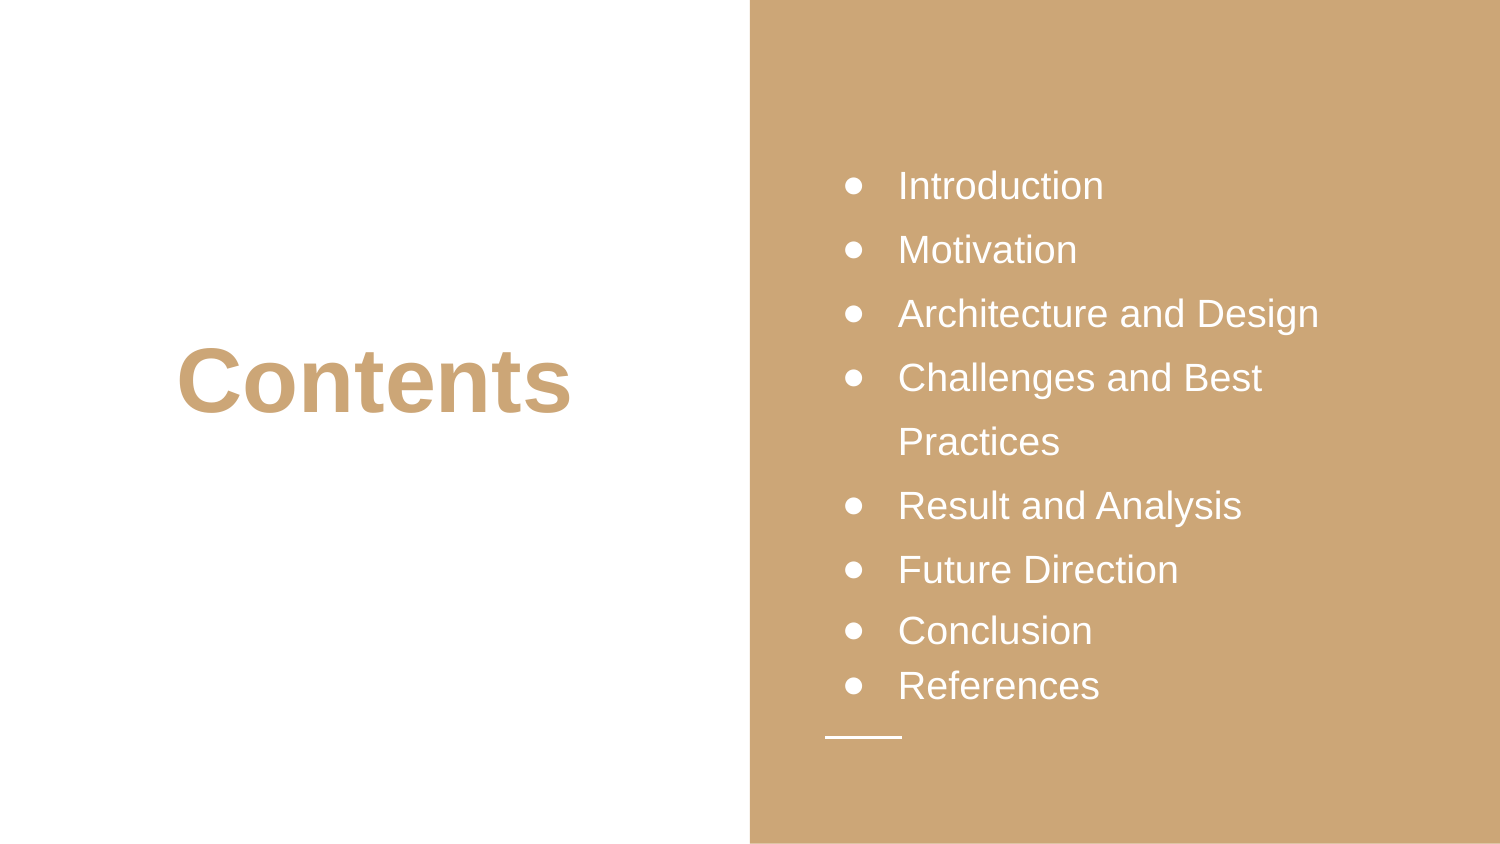

Introduction
Motivation
Architecture and Design
Challenges and Best Practices
Result and Analysis
Future Direction
Conclusion
References
# Contents